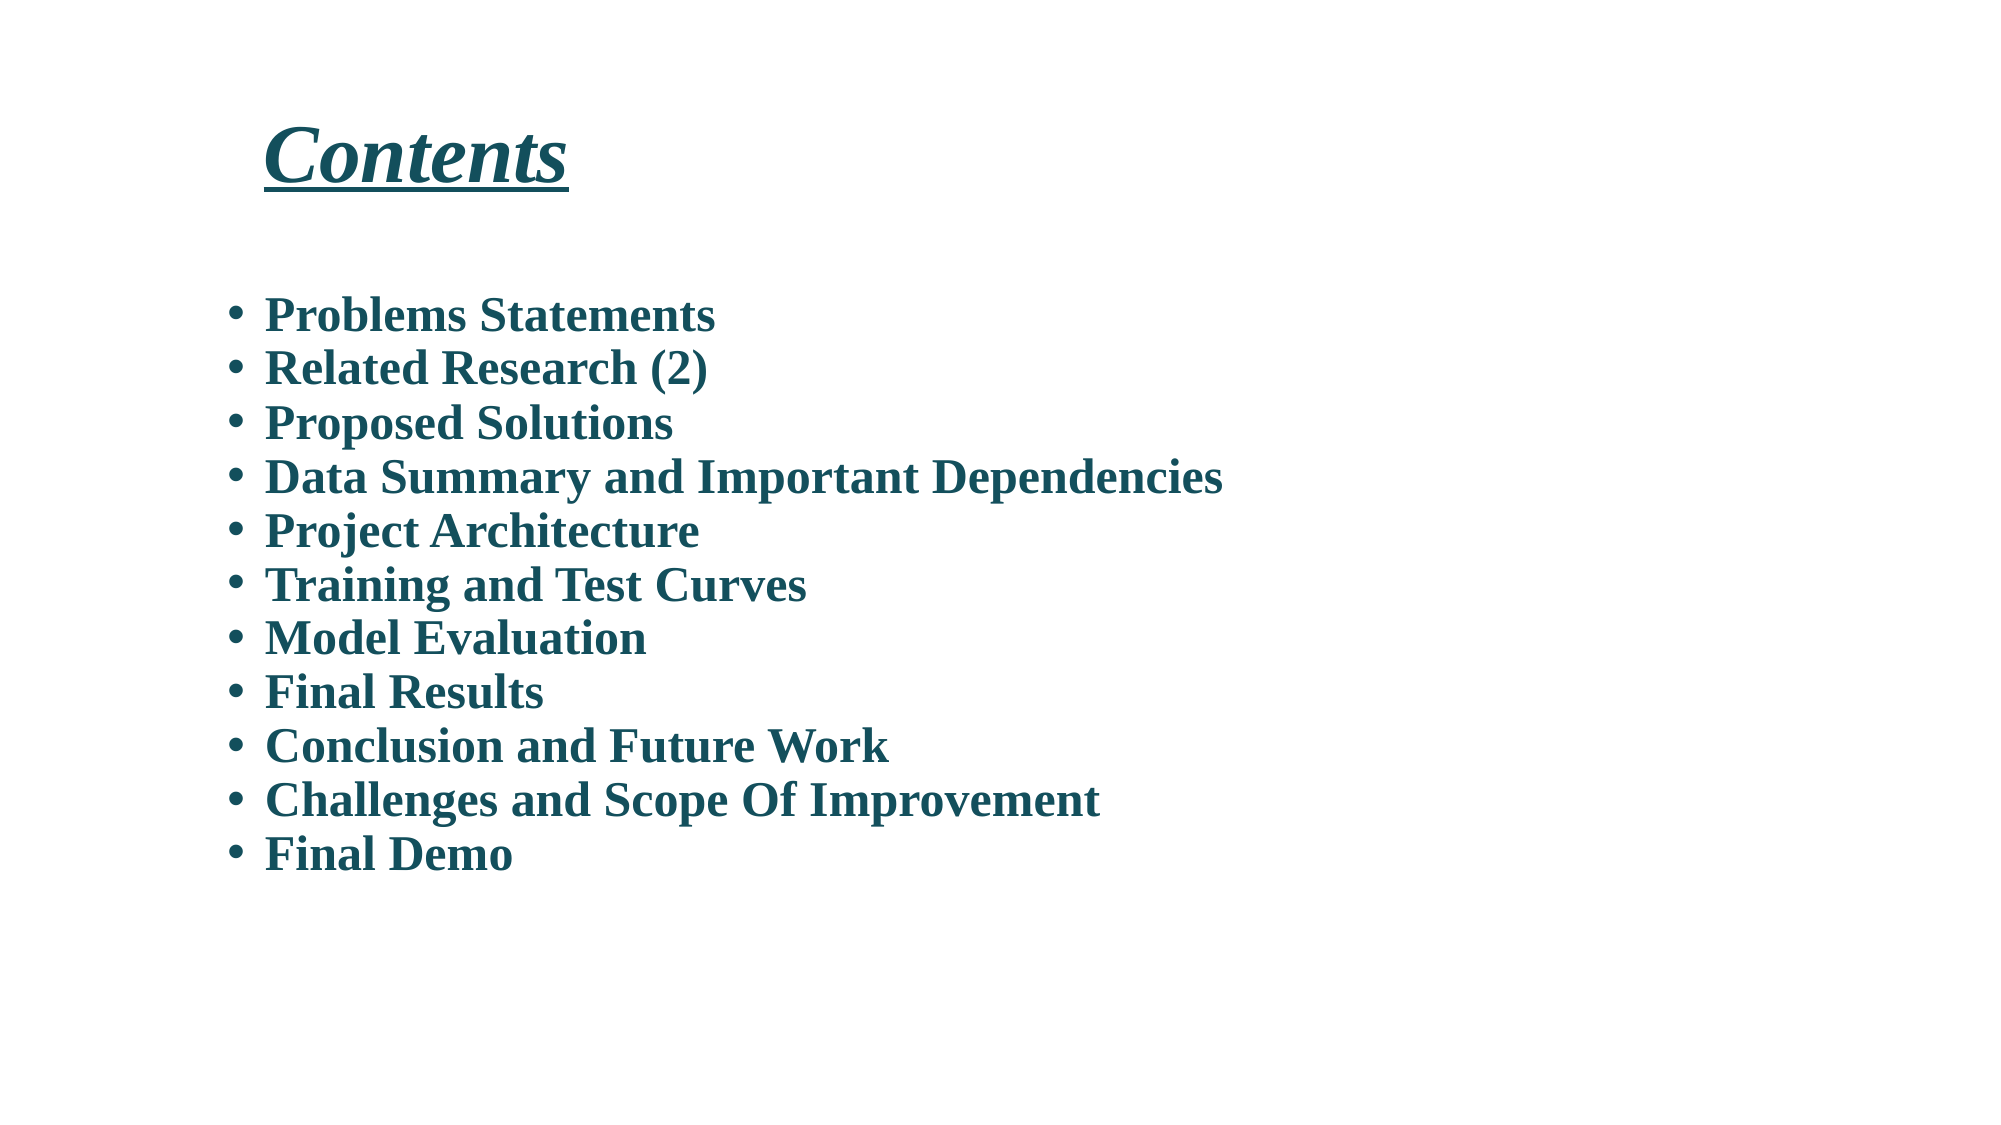

# Contents
Problems Statements
Related Research (2)
Proposed Solutions
Data Summary and Important Dependencies
Project Architecture
Training and Test Curves
Model Evaluation
Final Results
Conclusion and Future Work
Challenges and Scope Of Improvement
Final Demo